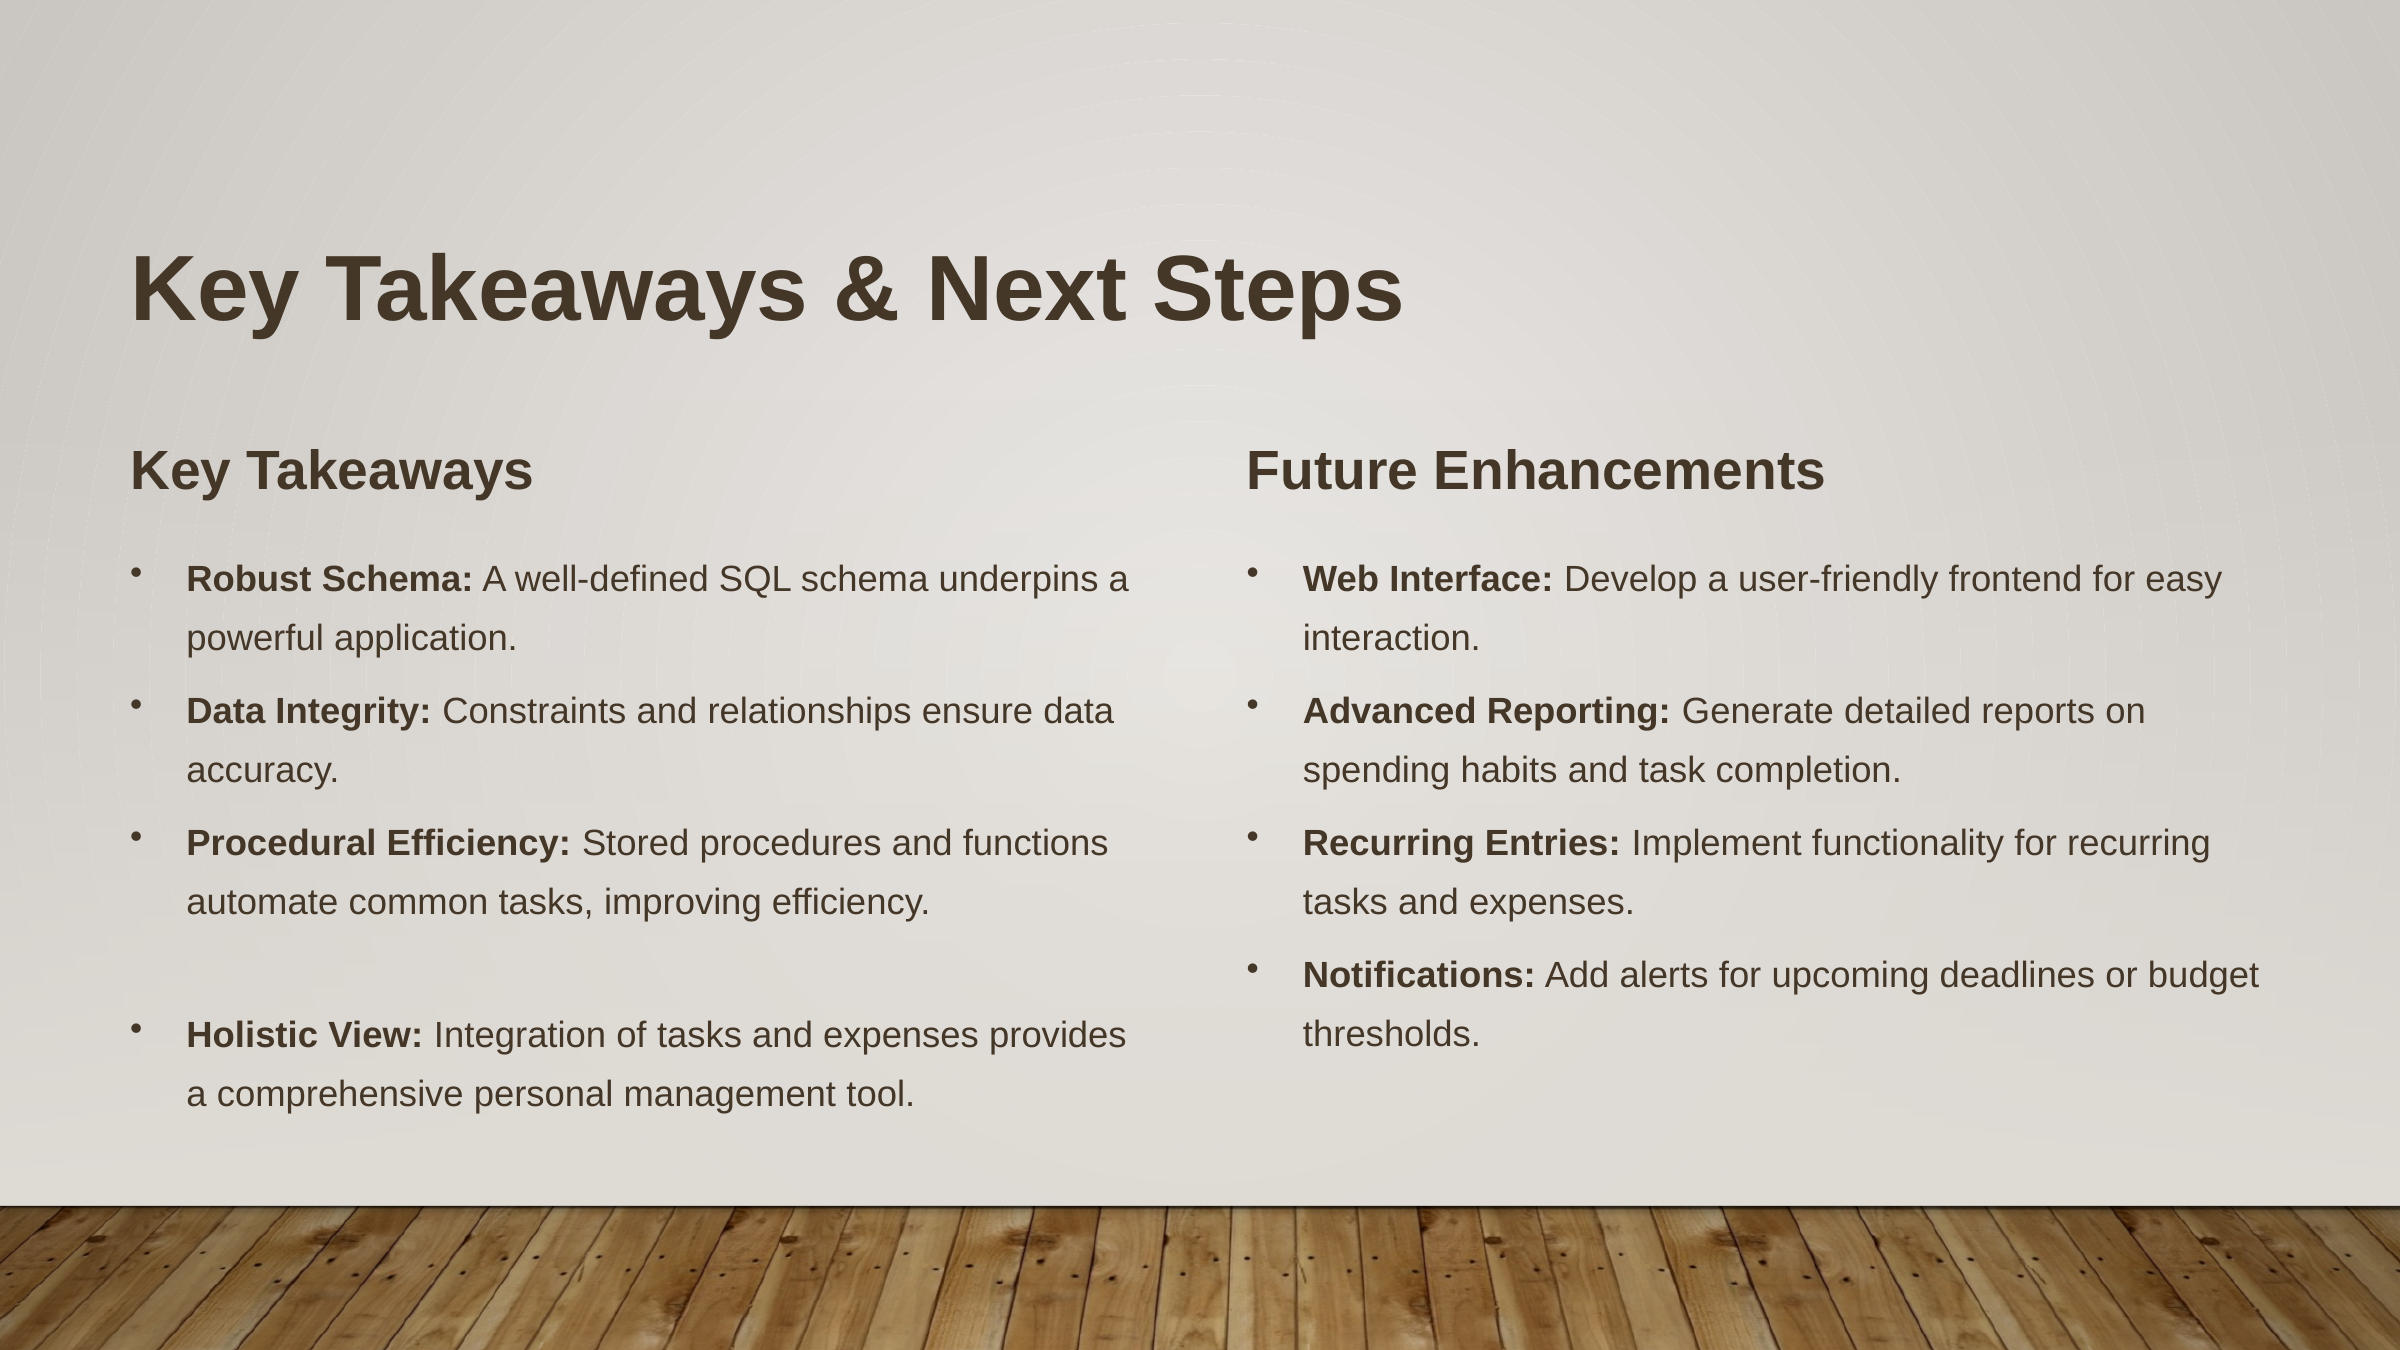

Key Takeaways & Next Steps
Key Takeaways
Future Enhancements
Robust Schema: A well-defined SQL schema underpins a powerful application.
Web Interface: Develop a user-friendly frontend for easy interaction.
Data Integrity: Constraints and relationships ensure data accuracy.
Advanced Reporting: Generate detailed reports on spending habits and task completion.
Procedural Efficiency: Stored procedures and functions automate common tasks, improving efficiency.
Recurring Entries: Implement functionality for recurring tasks and expenses.
Notifications: Add alerts for upcoming deadlines or budget thresholds.
Holistic View: Integration of tasks and expenses provides a comprehensive personal management tool.